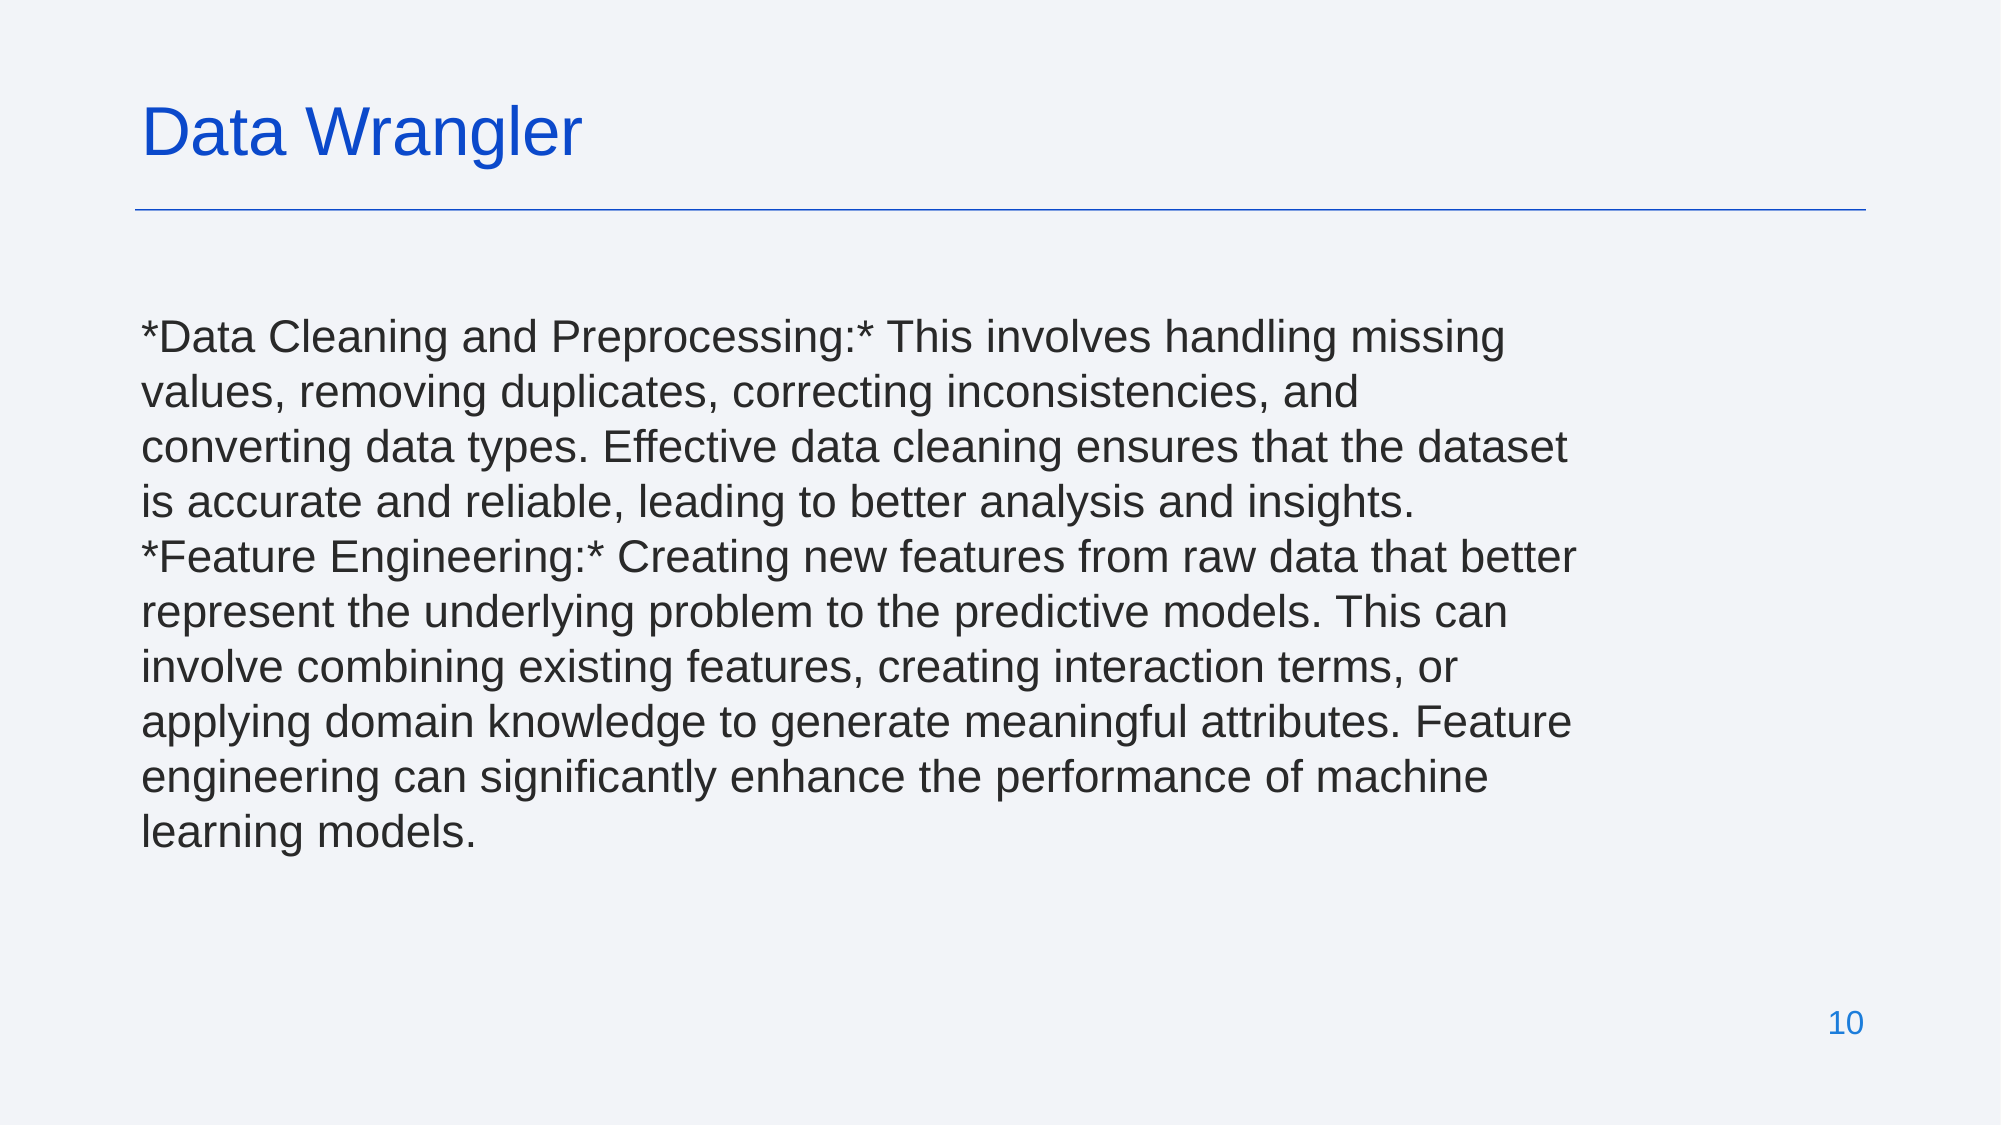

Data Wrangler
*Data Cleaning and Preprocessing:* This involves handling missing values, removing duplicates, correcting inconsistencies, and converting data types. Effective data cleaning ensures that the dataset is accurate and reliable, leading to better analysis and insights.
*Feature Engineering:* Creating new features from raw data that better represent the underlying problem to the predictive models. This can involve combining existing features, creating interaction terms, or applying domain knowledge to generate meaningful attributes. Feature engineering can significantly enhance the performance of machine learning models.

10